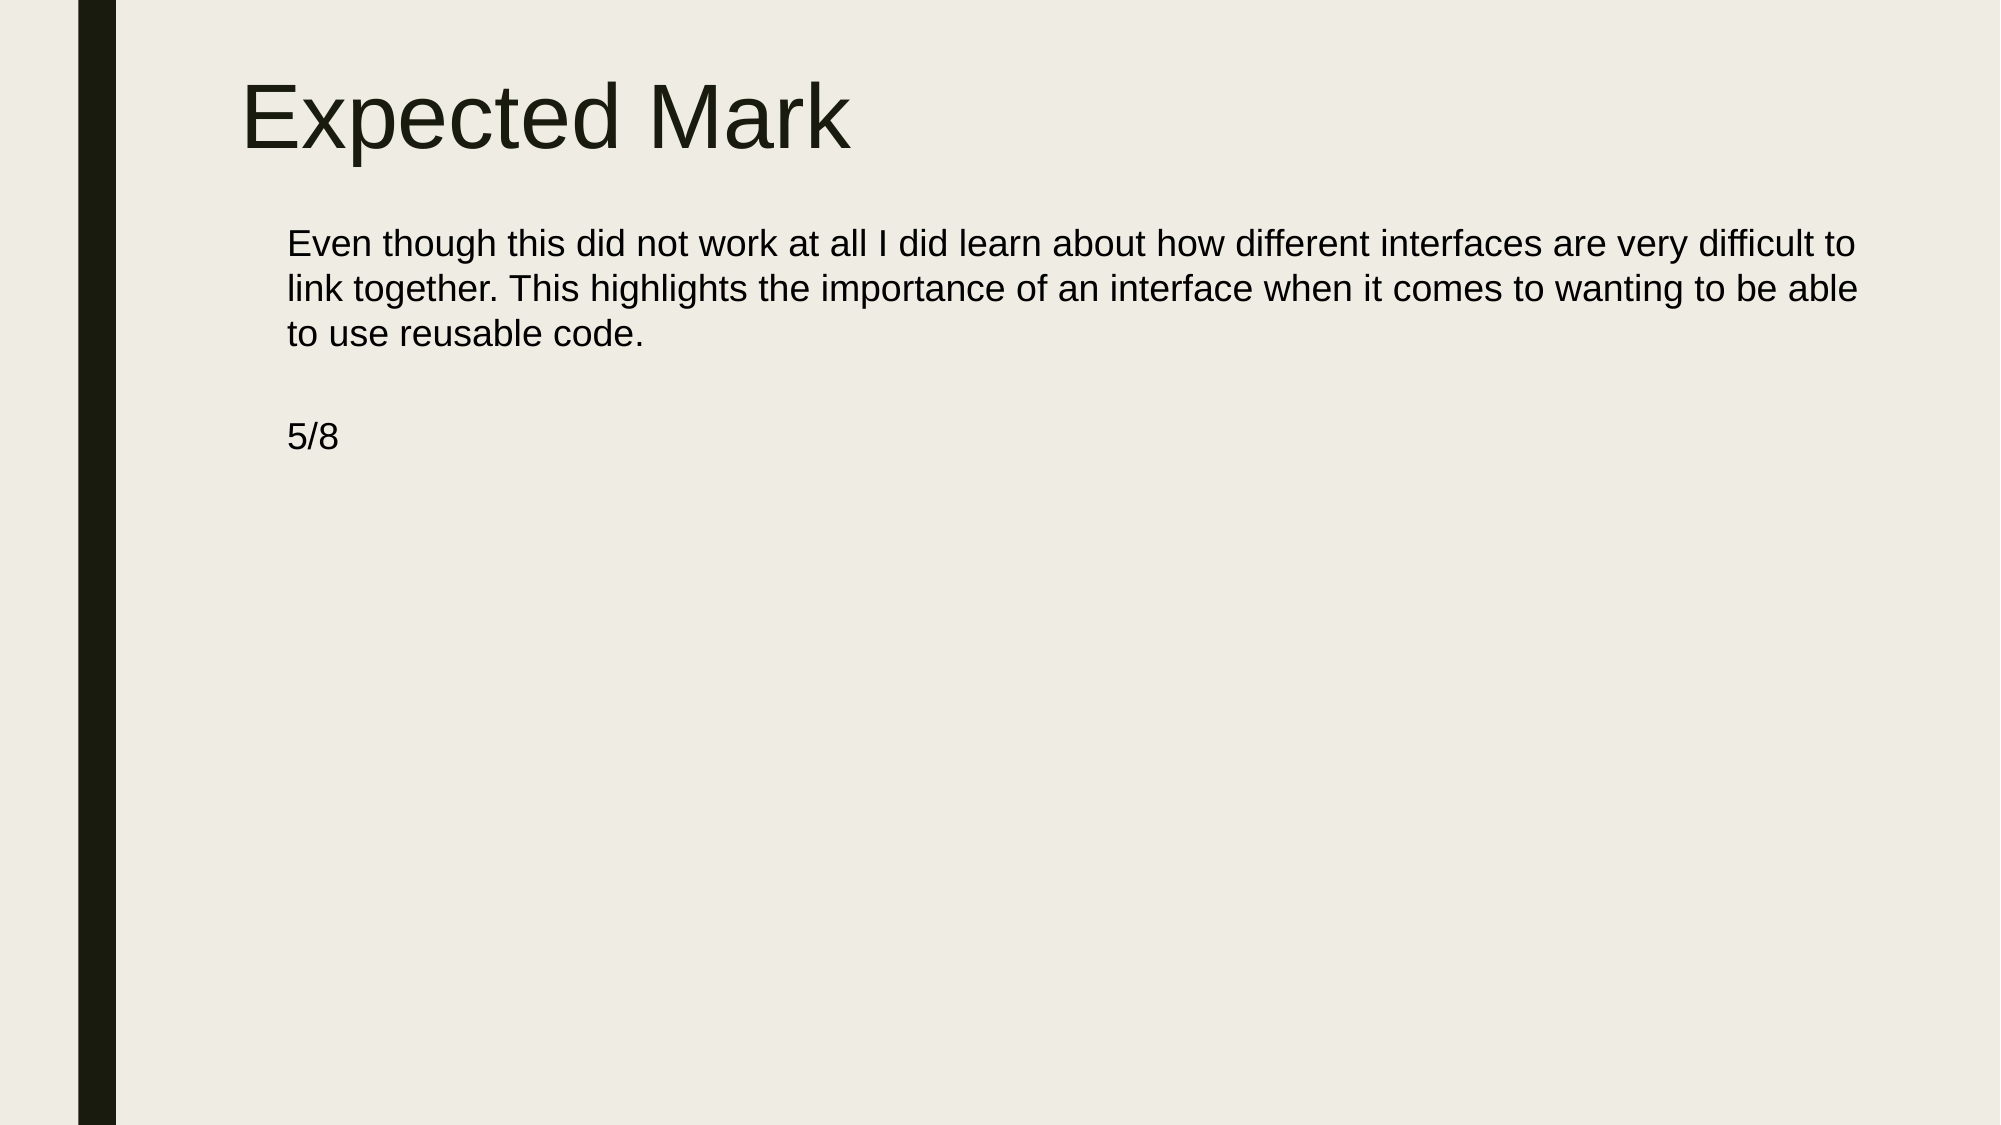

# Expected Mark
Even though this did not work at all I did learn about how different interfaces are very difficult to link together. This highlights the importance of an interface when it comes to wanting to be able to use reusable code.
5/8